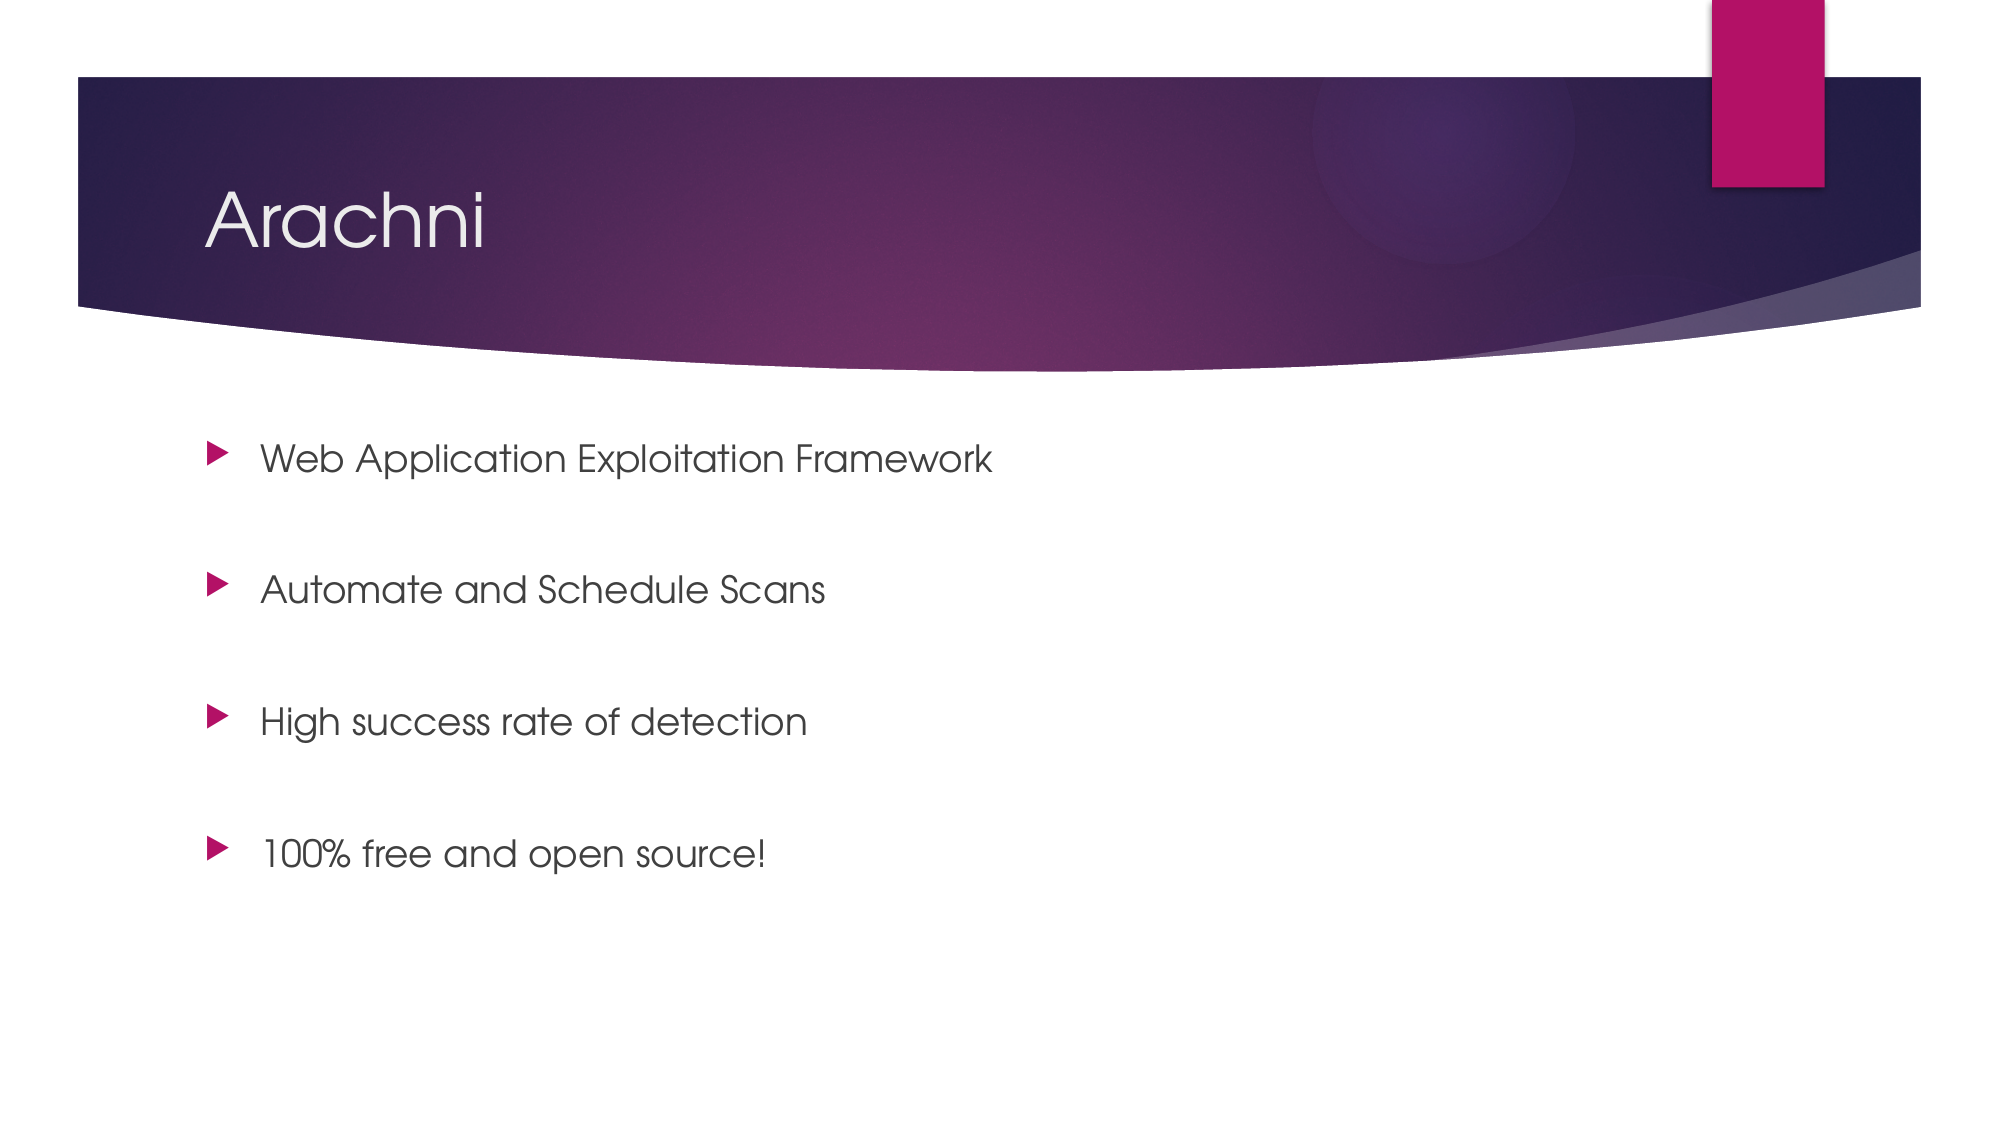

# Arachni
Web Application Exploitation Framework

Automate and Schedule Scans

High success rate of detection

100% free and open source!